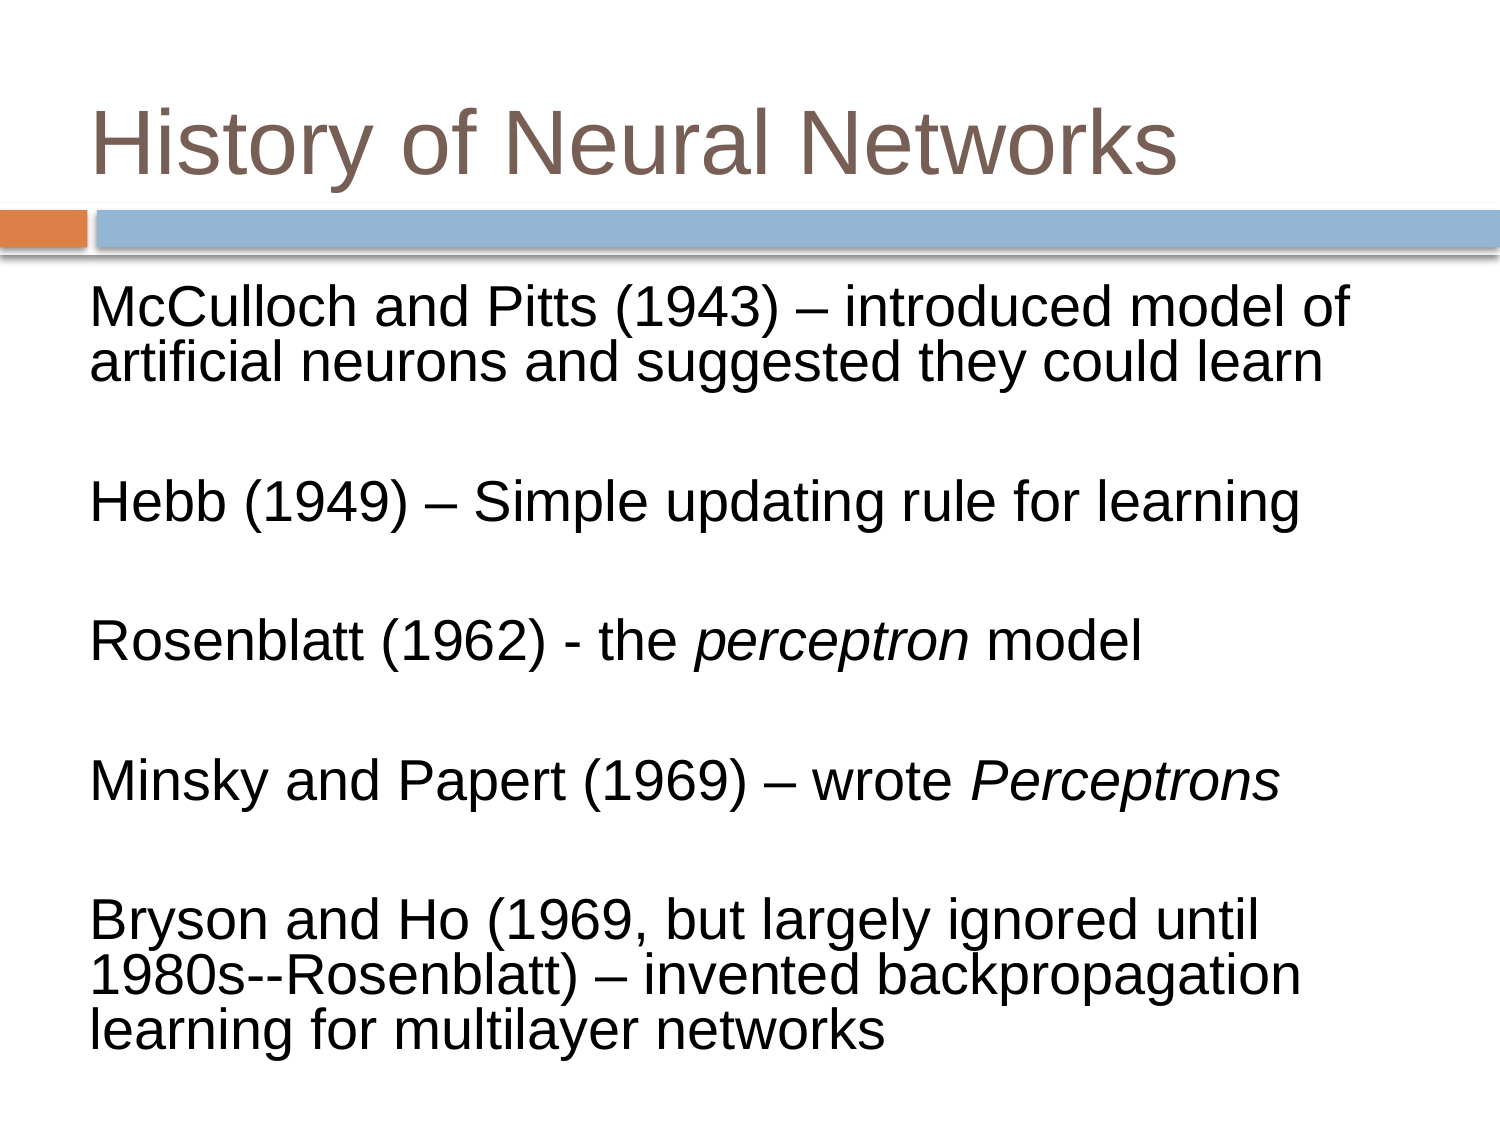

# History of Neural Networks
McCulloch and Pitts (1943) – introduced model of artificial neurons and suggested they could learn

Hebb (1949) – Simple updating rule for learning

Rosenblatt (1962) - the perceptron model

Minsky and Papert (1969) – wrote Perceptrons

Bryson and Ho (1969, but largely ignored until 1980s--Rosenblatt) – invented backpropagation learning for multilayer networks